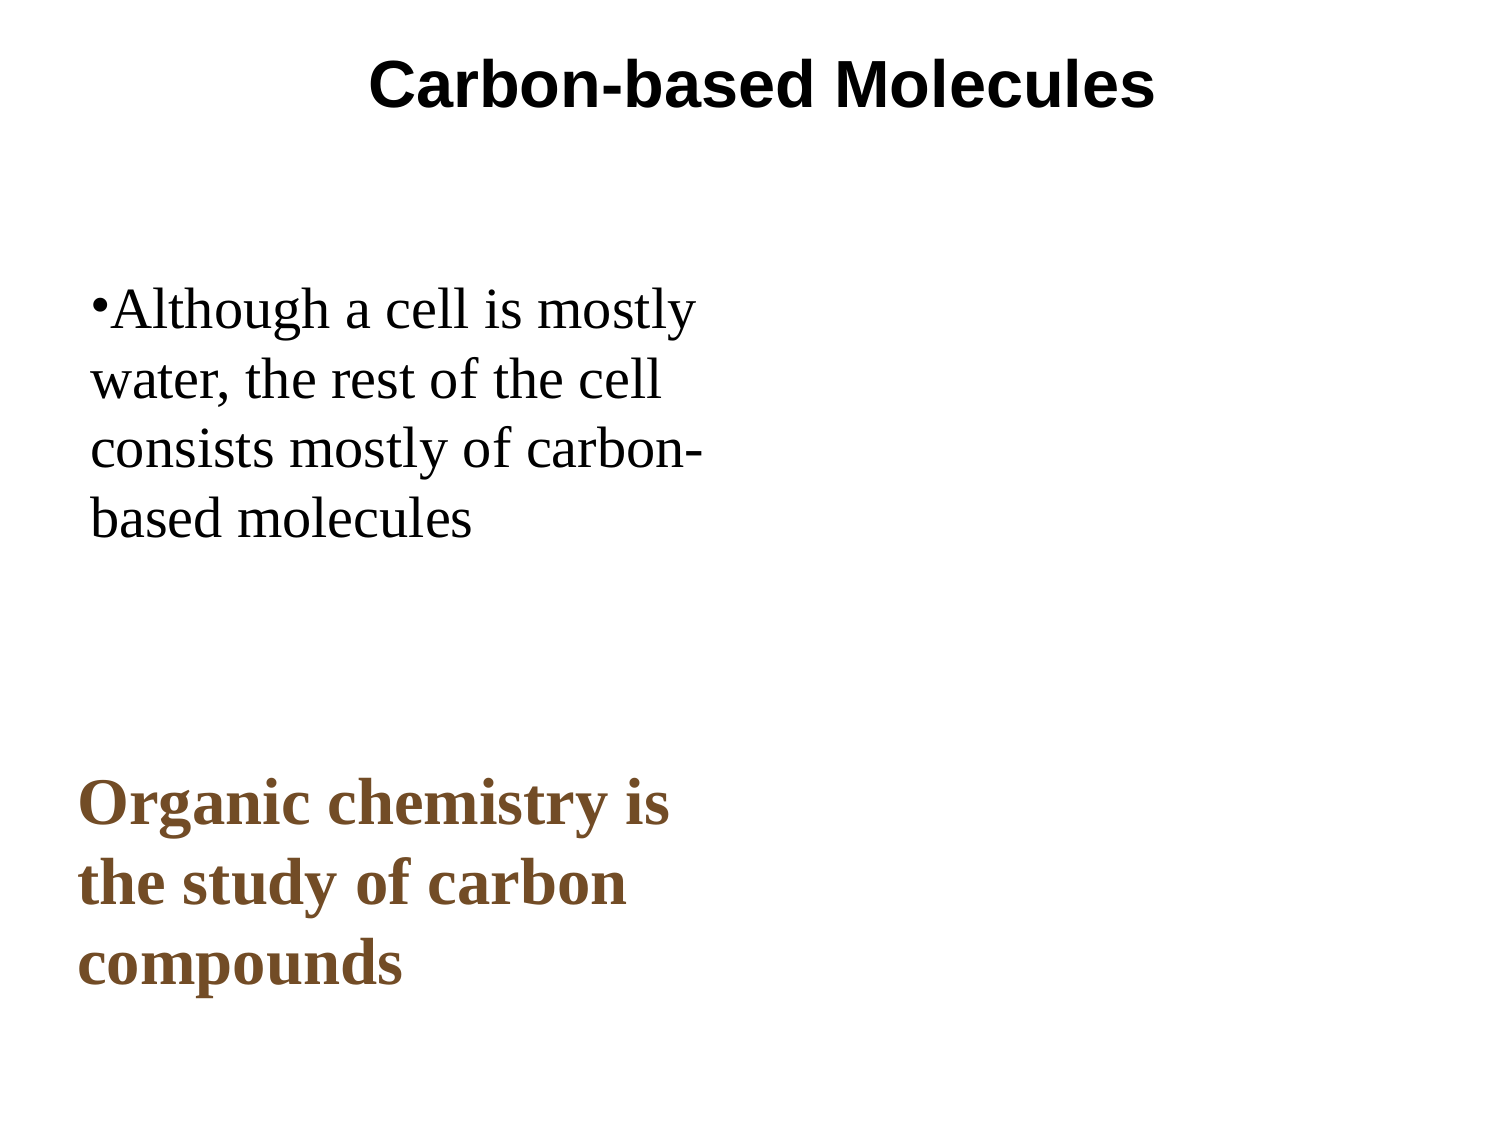

Carbon-based Molecules
Although a cell is mostly water, the rest of the cell consists mostly of carbon-based molecules
Organic chemistry is the study of carbon compounds